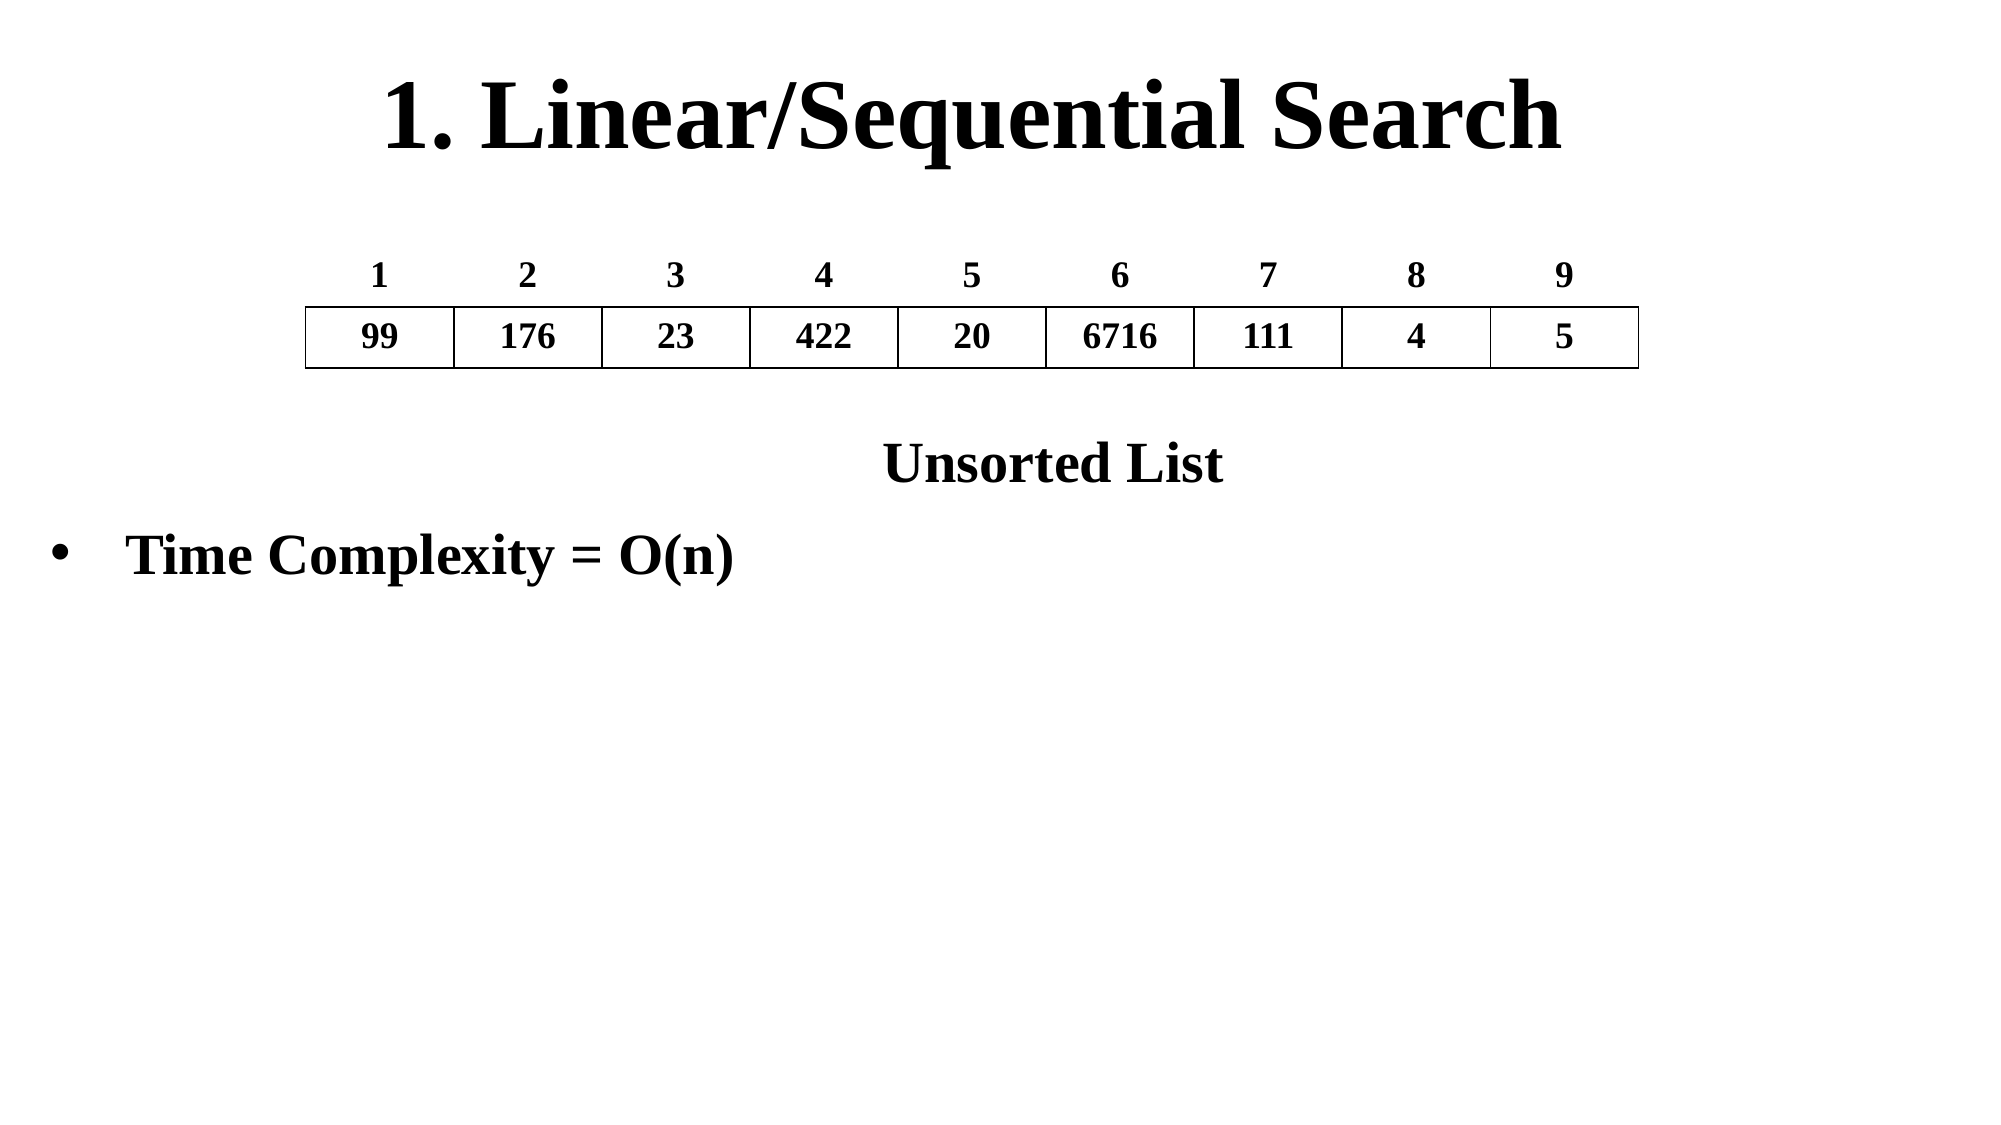

1. Linear/Sequential Search
| 1 | 2 | 3 | 4 | 5 | 6 | 7 | 8 | 9 |
| --- | --- | --- | --- | --- | --- | --- | --- | --- |
| 99 | 176 | 23 | 422 | 20 | 6716 | 111 | 4 | 5 |
Unsorted List
Time Complexity = O(n)